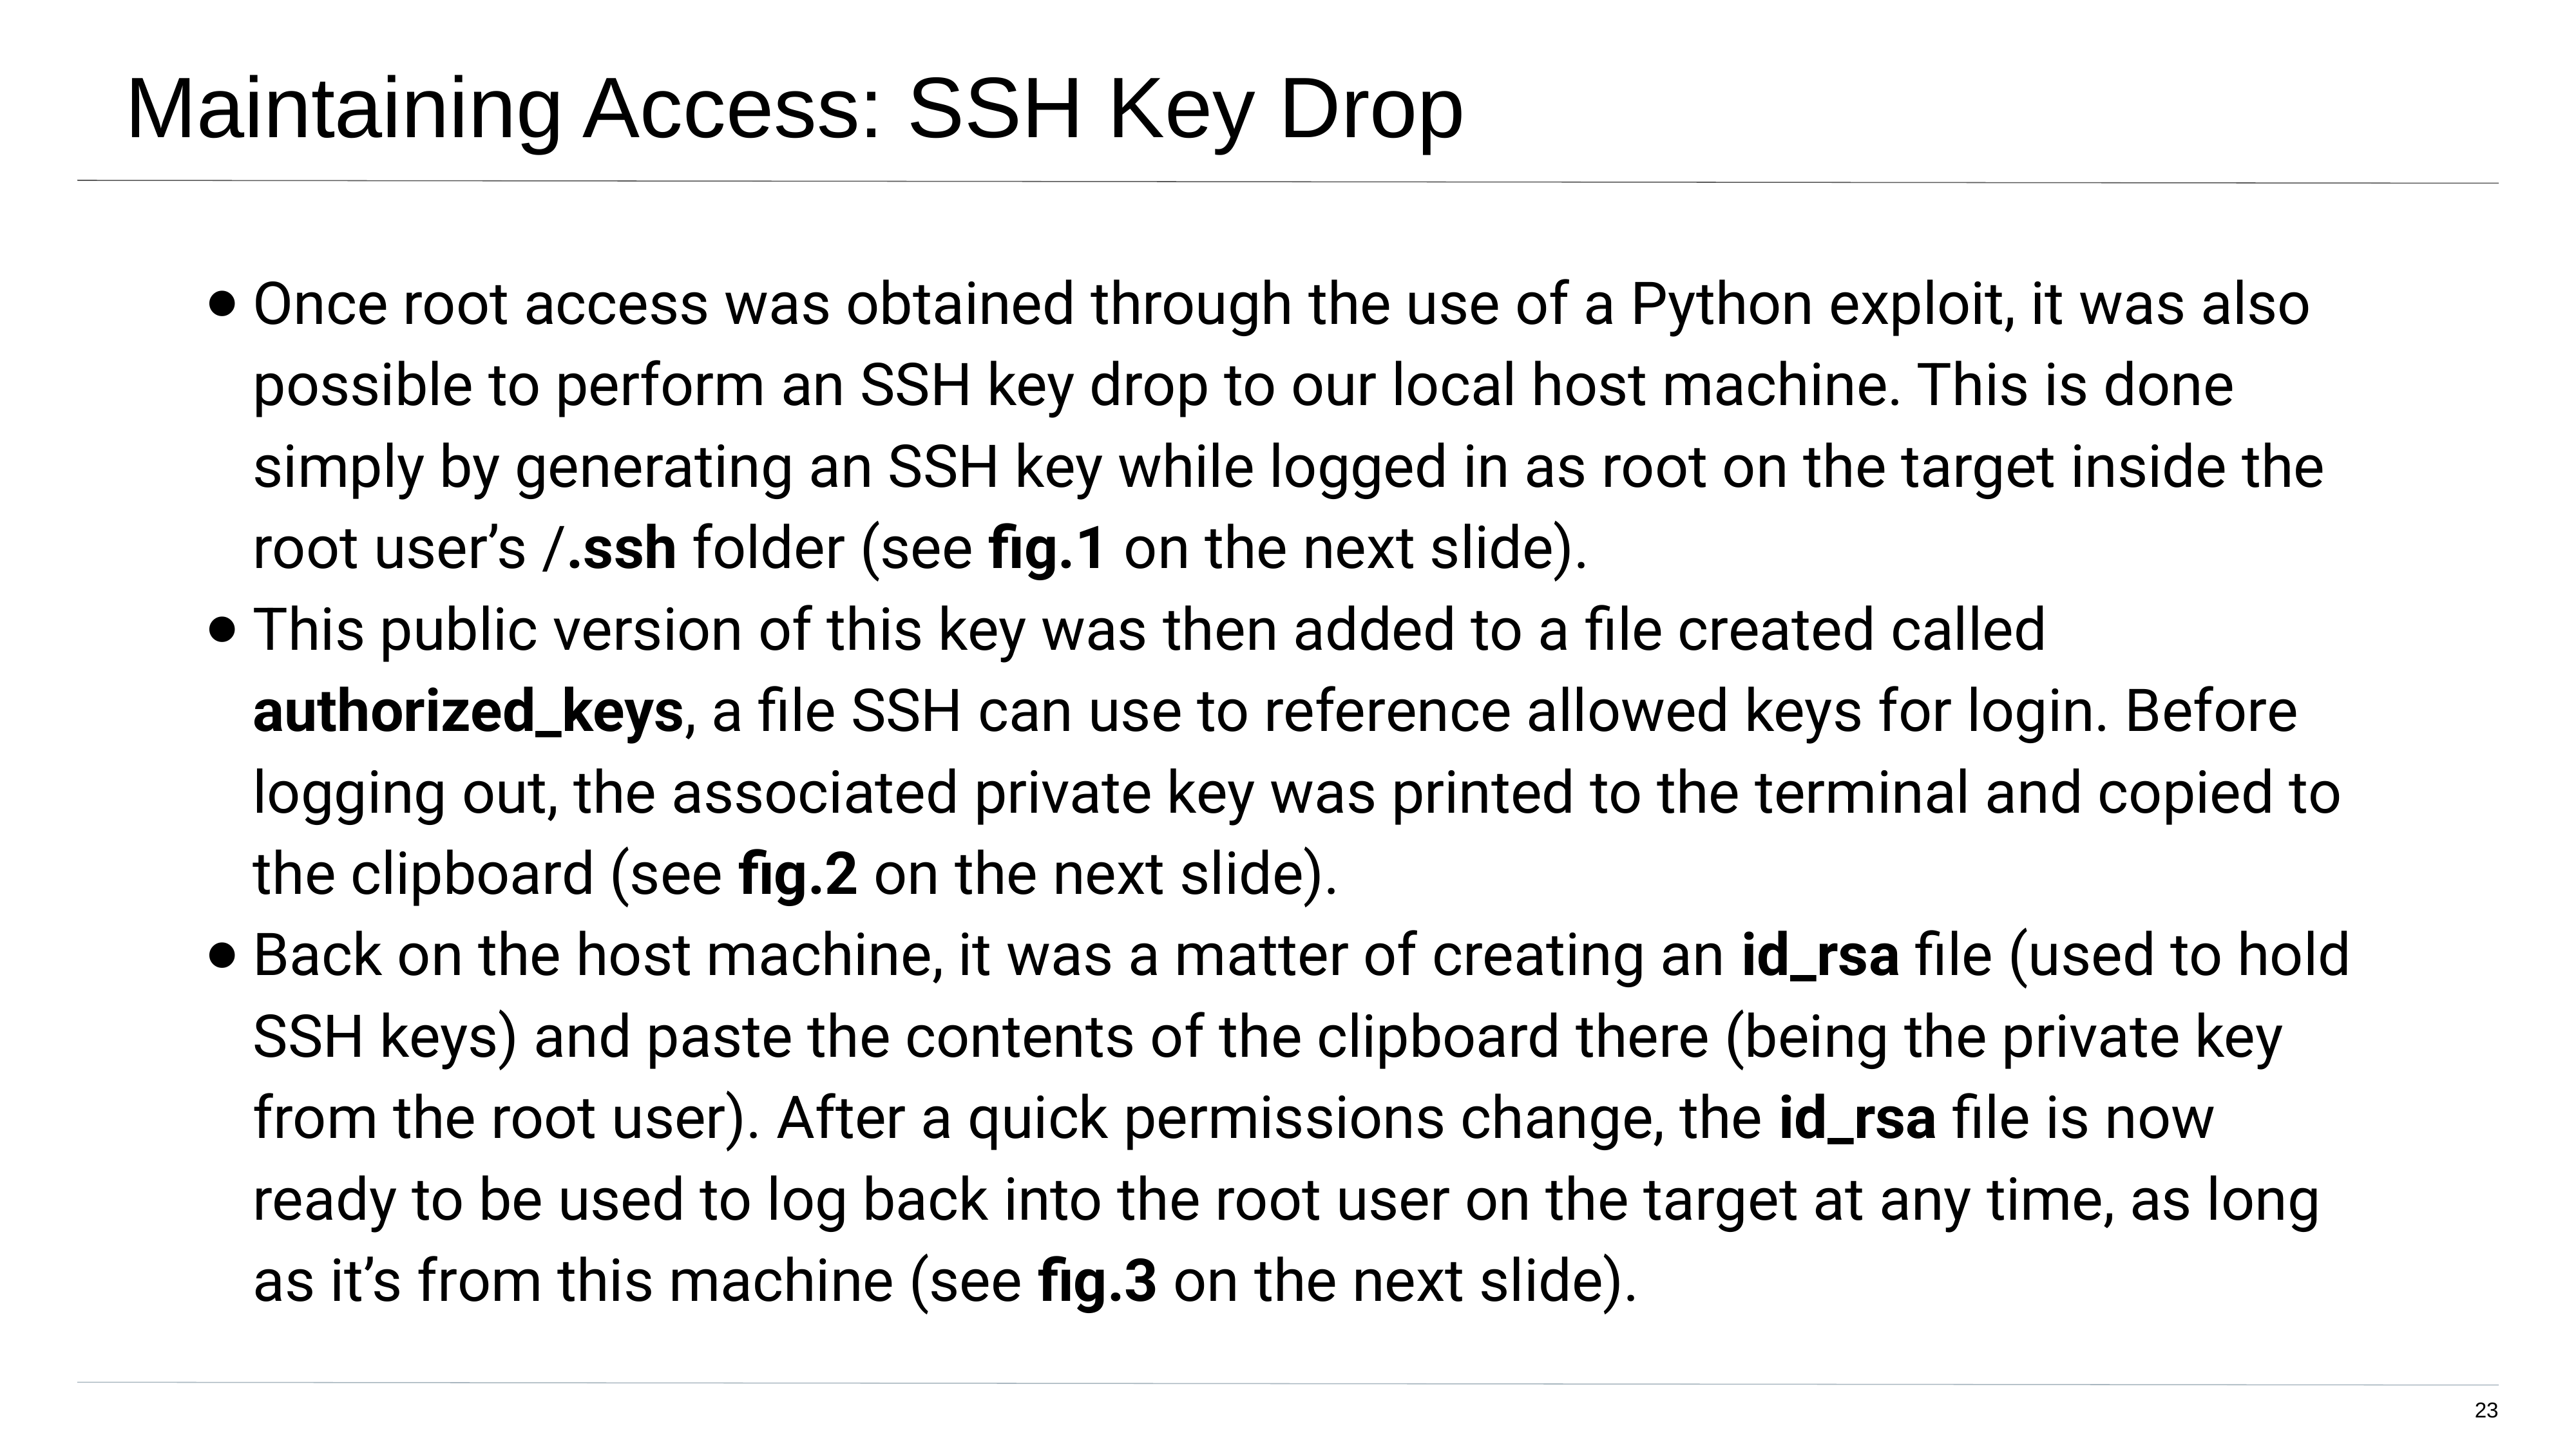

# Maintaining Access: SSH Key Drop
Once root access was obtained through the use of a Python exploit, it was also possible to perform an SSH key drop to our local host machine. This is done simply by generating an SSH key while logged in as root on the target inside the root user’s /.ssh folder (see fig.1 on the next slide).
This public version of this key was then added to a file created called authorized_keys, a file SSH can use to reference allowed keys for login. Before logging out, the associated private key was printed to the terminal and copied to the clipboard (see fig.2 on the next slide).
Back on the host machine, it was a matter of creating an id_rsa file (used to hold SSH keys) and paste the contents of the clipboard there (being the private key from the root user). After a quick permissions change, the id_rsa file is now ready to be used to log back into the root user on the target at any time, as long as it’s from this machine (see fig.3 on the next slide).
23